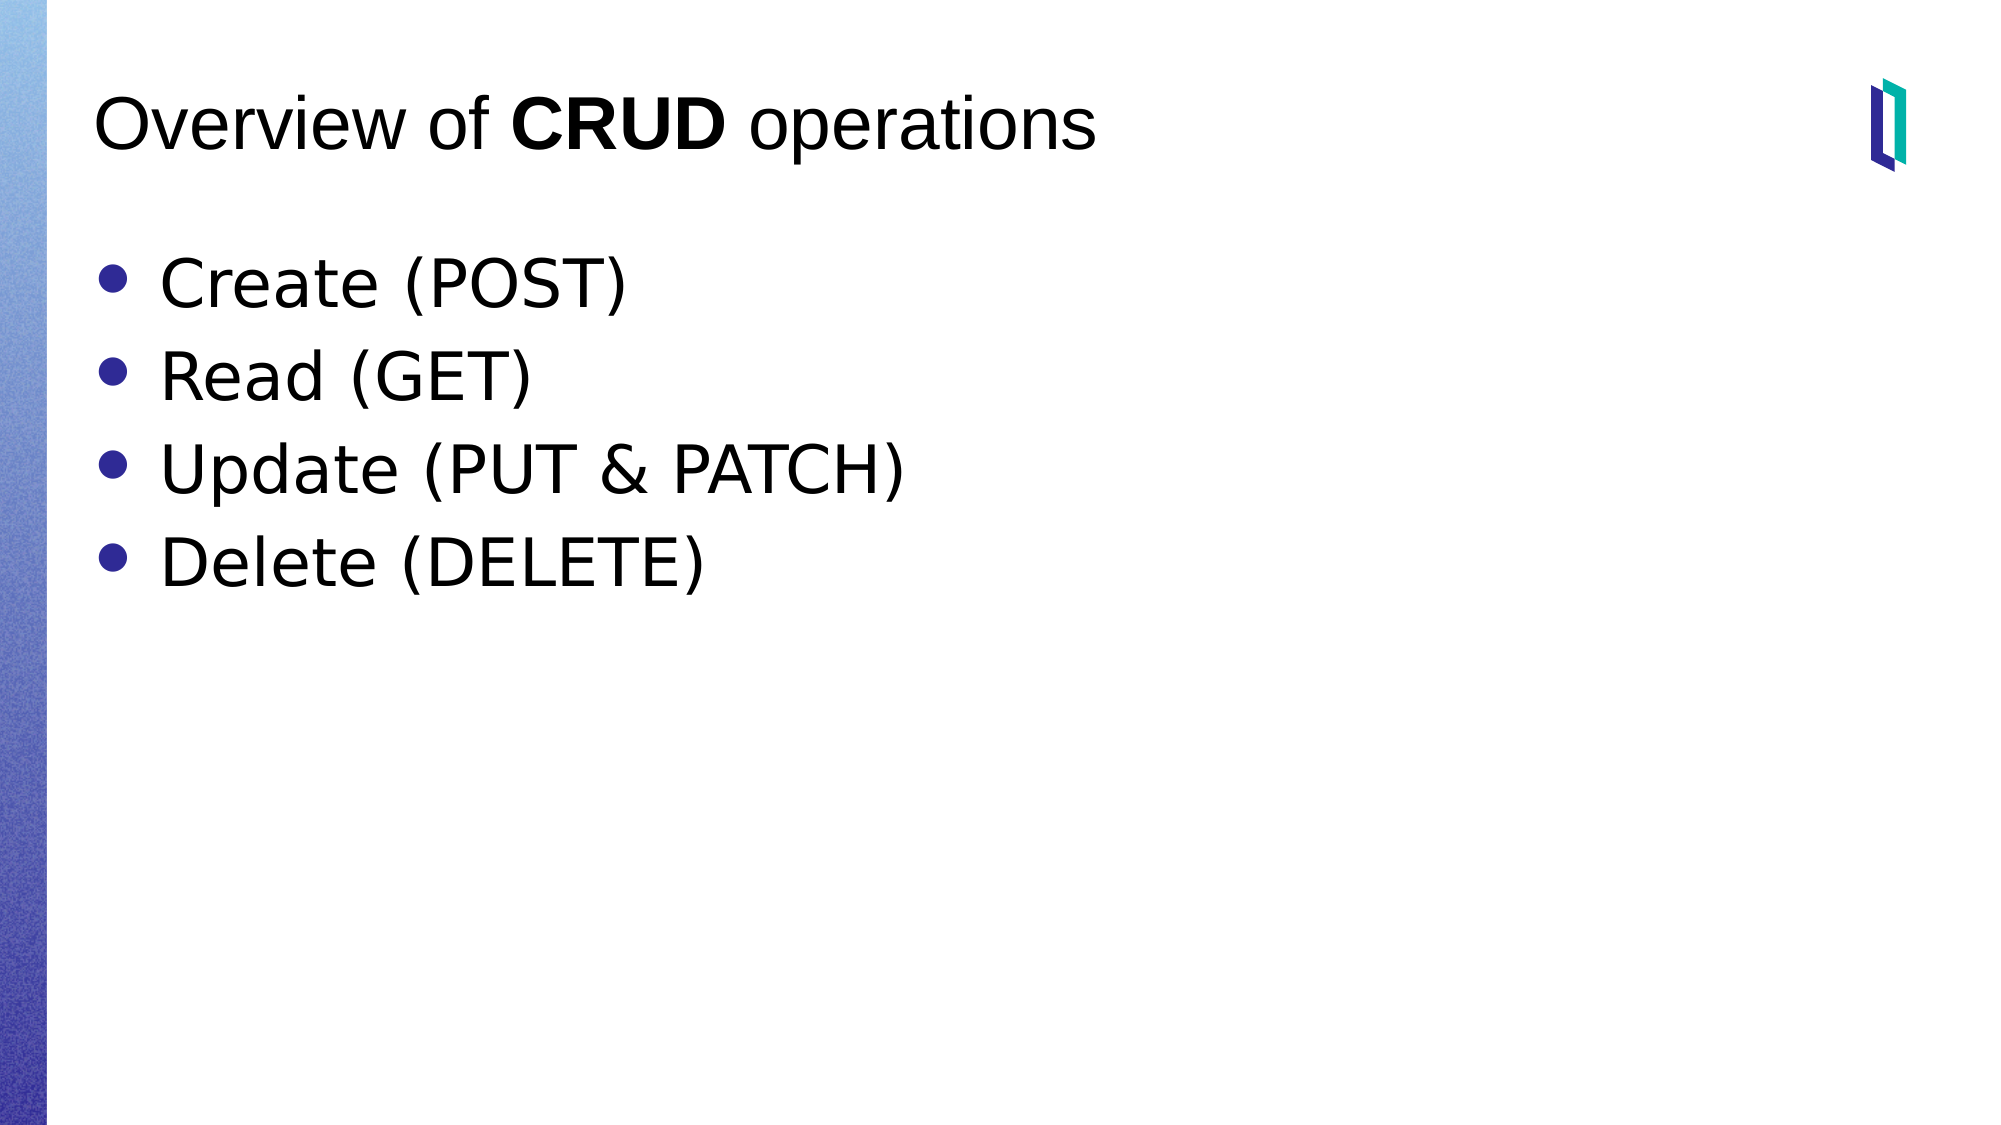

# Overview of CRUD operations
 Create (POST)
 Read (GET)
 Update (PUT & PATCH)
 Delete (DELETE)